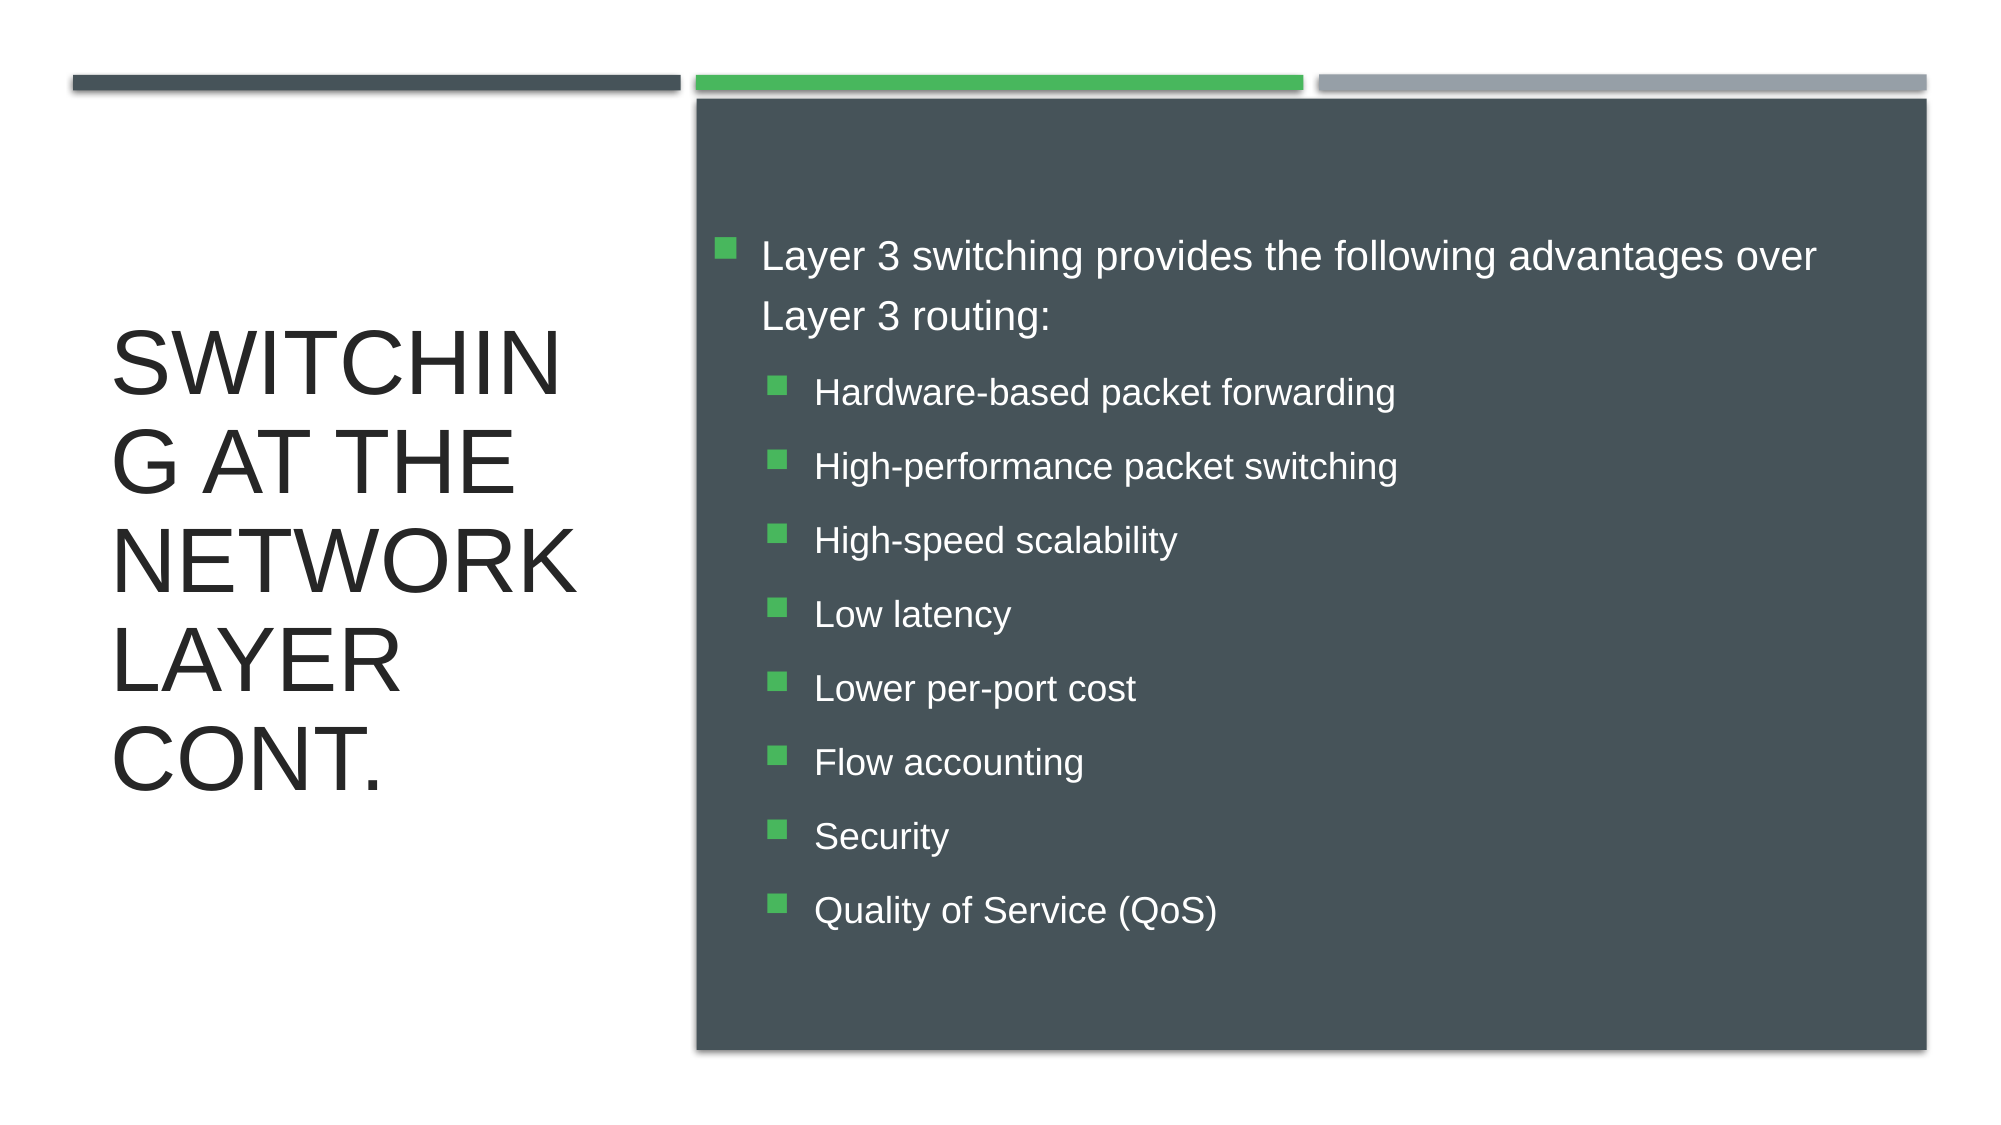

Layer 3 switching provides the following advantages over Layer 3 routing:
Hardware-based packet forwarding
High-performance packet switching
High-speed scalability
Low latency
Lower per-port cost
Flow accounting
Security
Quality of Service (QoS)
# Switching at the Network Layer cont.